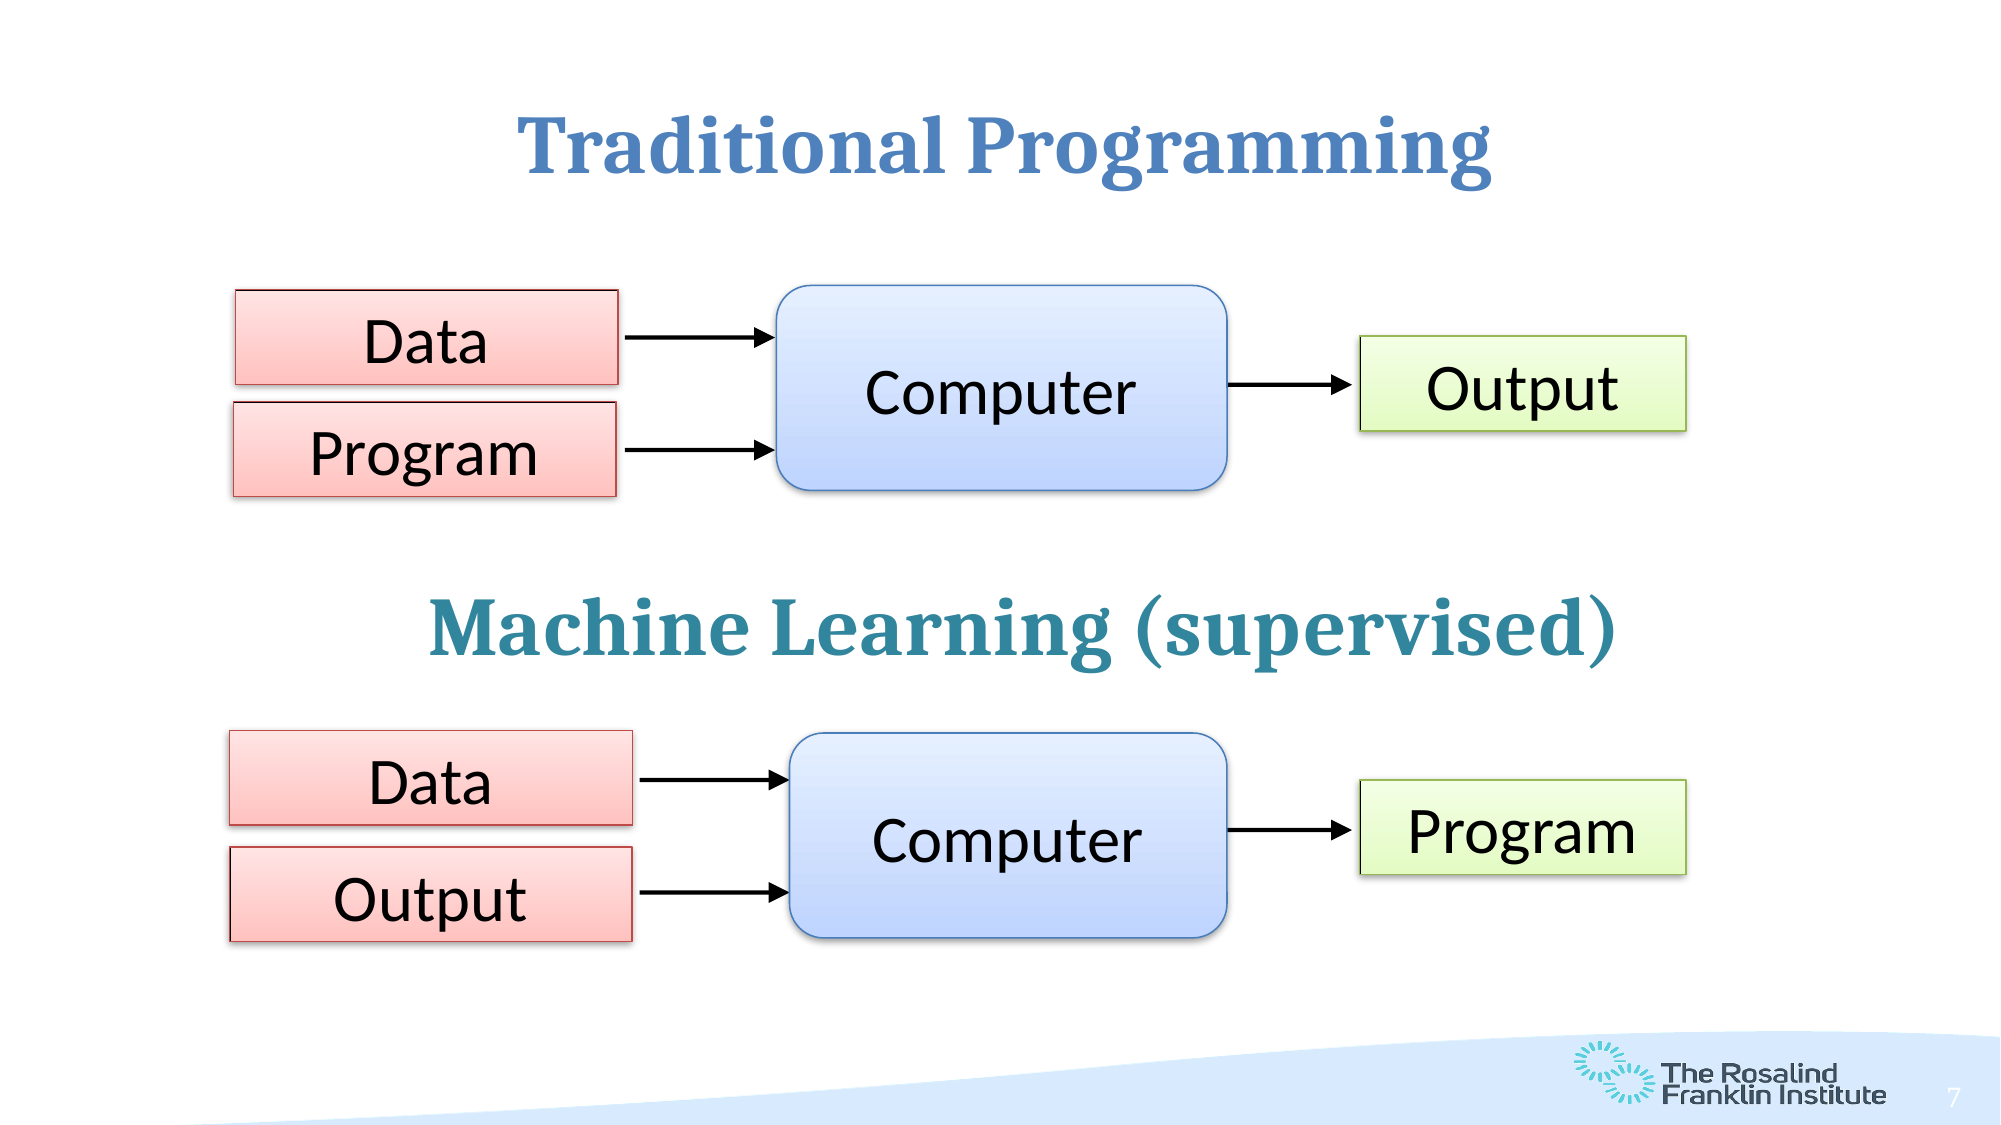

# Traditional Programming
Computer
Data
Output

Program

Machine Learning (supervised)
Data
Computer

Program

Output

7